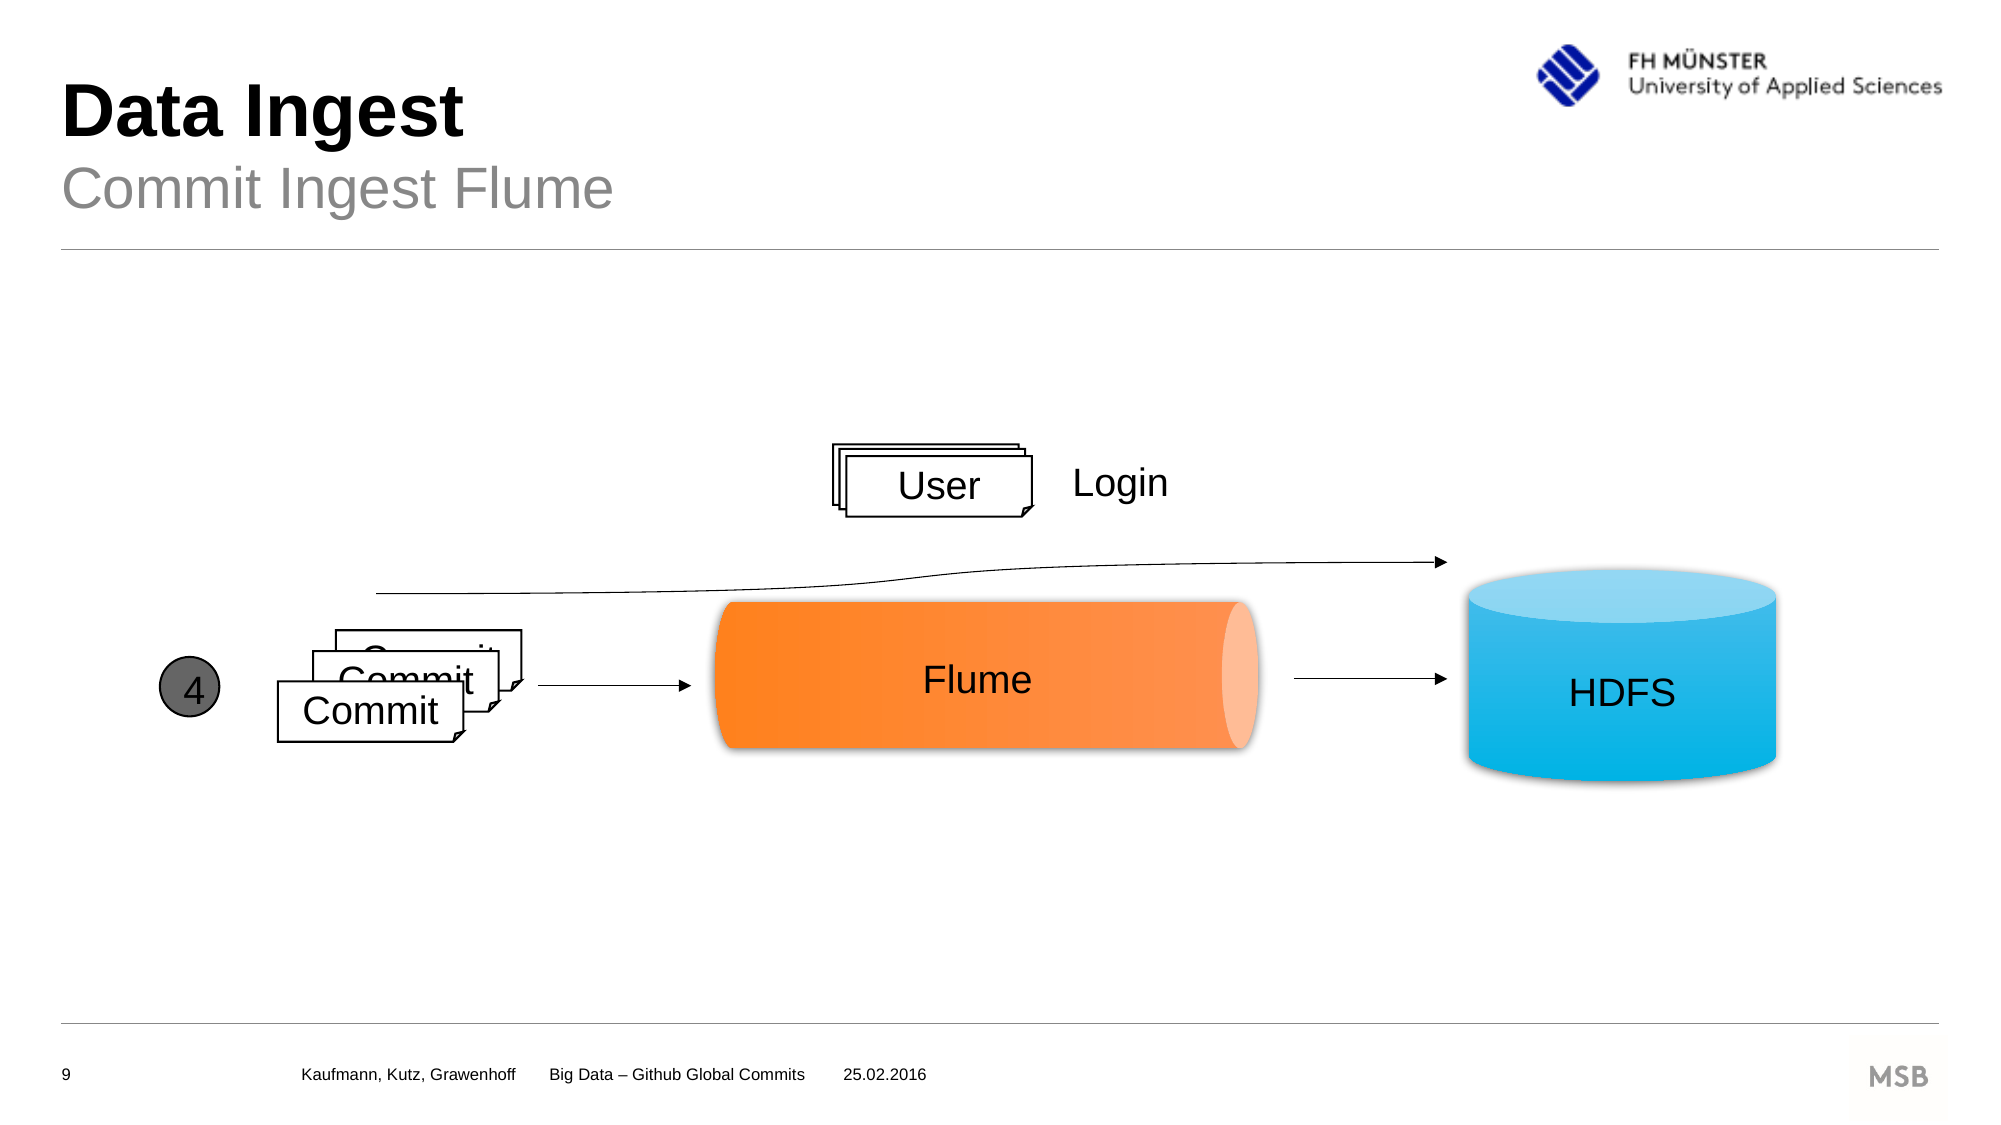

# Data Ingest
Commit Ingest Flume
Flume

Login

User
HDFS
Commit
Commit
4
Commit
Kaufmann, Kutz, Grawenhoff  Big Data – Github Global Commits   25.02.2016